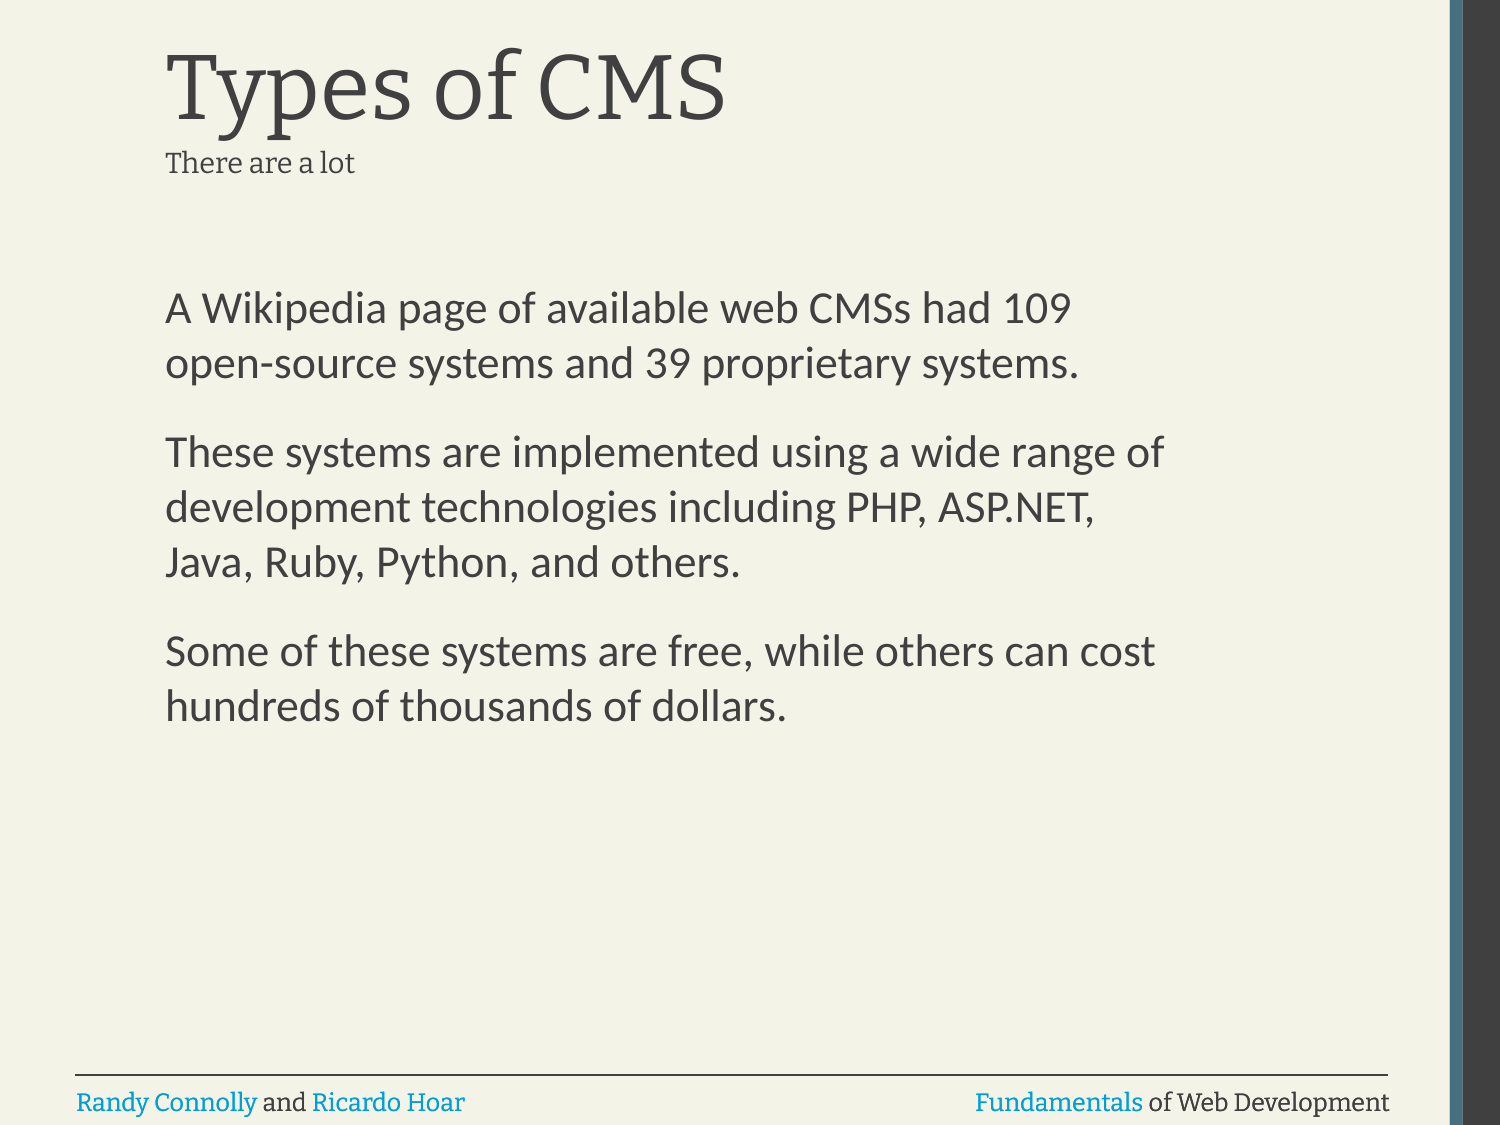

# Types of CMS
There are a lot
A Wikipedia page of available web CMSs had 109 open-source systems and 39 proprietary systems.
These systems are implemented using a wide range of development technologies including PHP, ASP.NET, Java, Ruby, Python, and others.
Some of these systems are free, while others can cost hundreds of thousands of dollars.